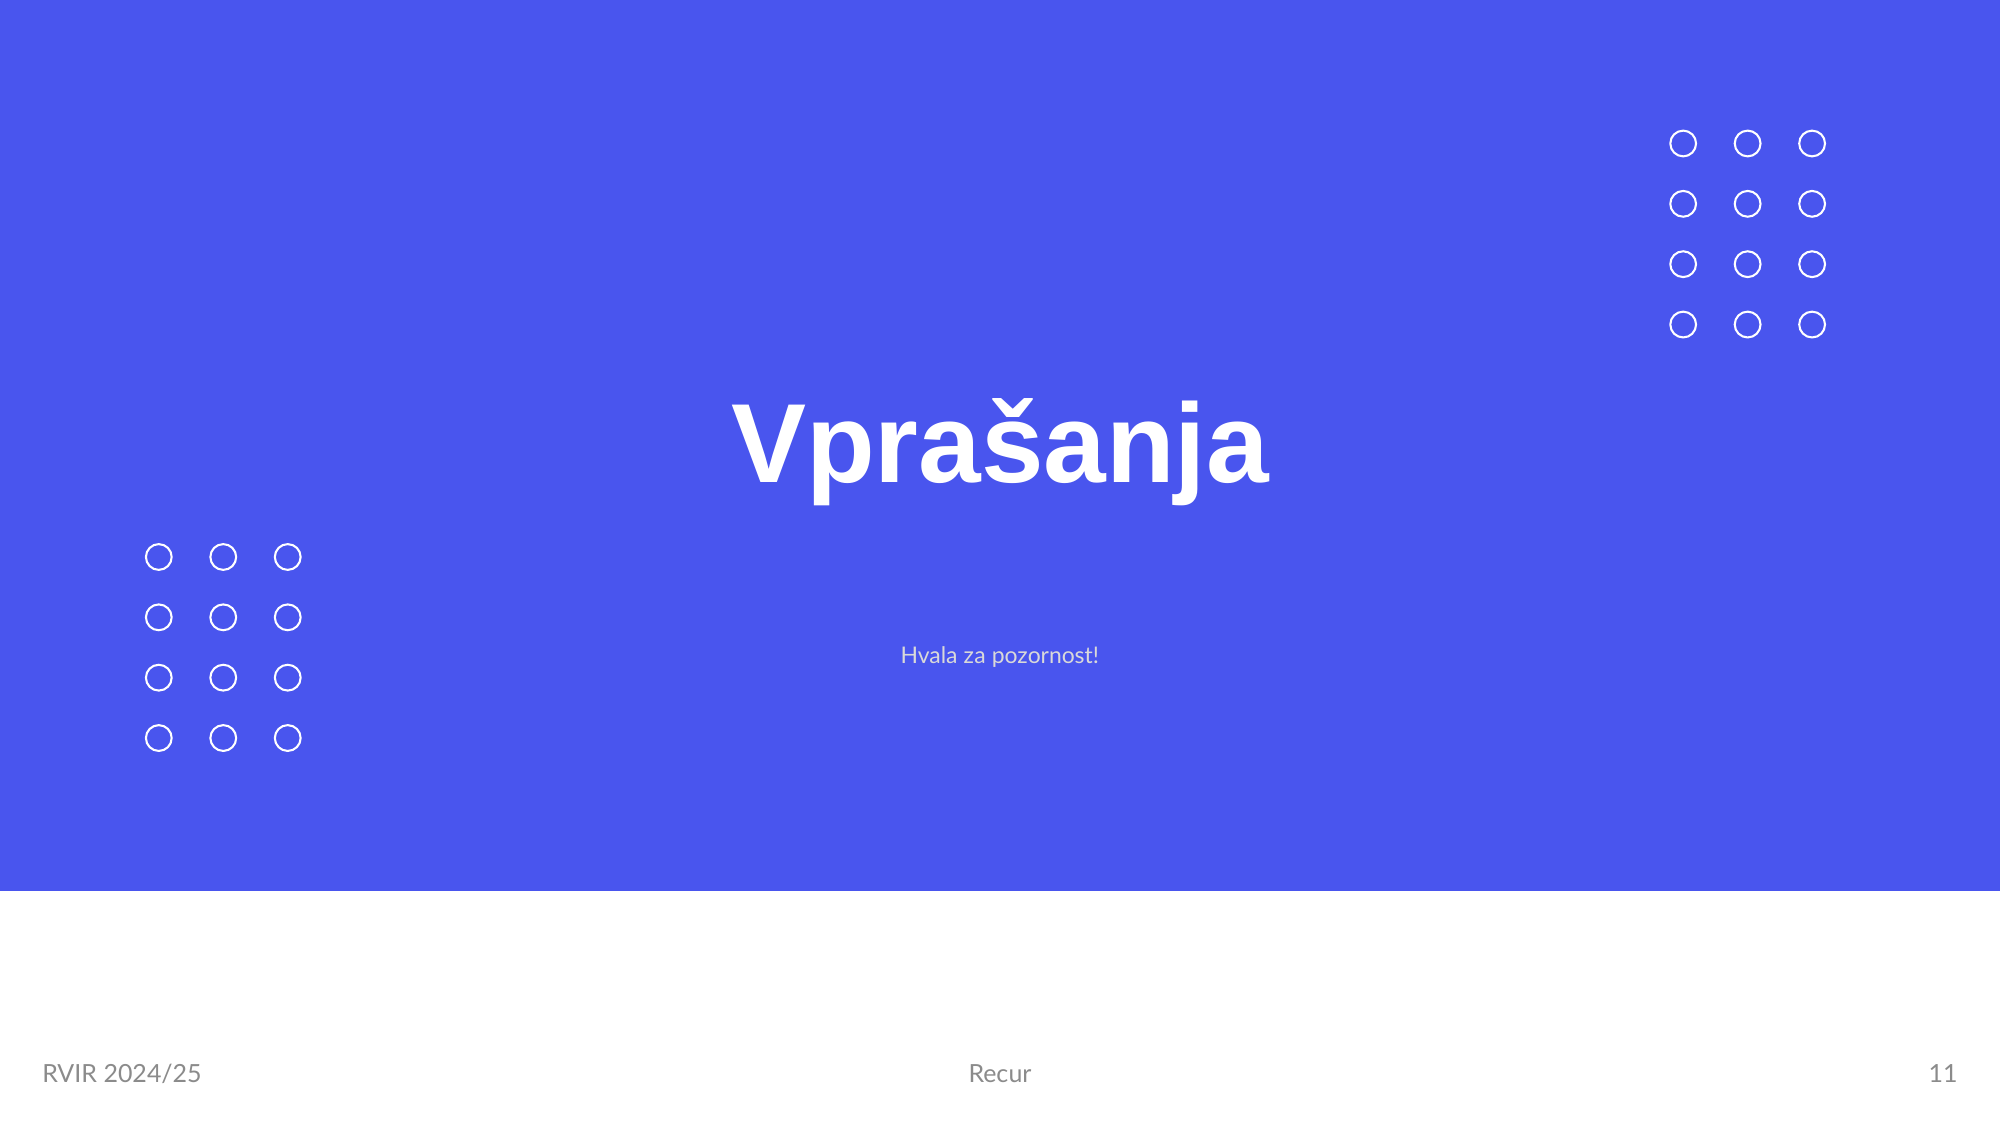

Vprašanja

Hvala za pozornost!
RVIR 2024/25
Recur
11